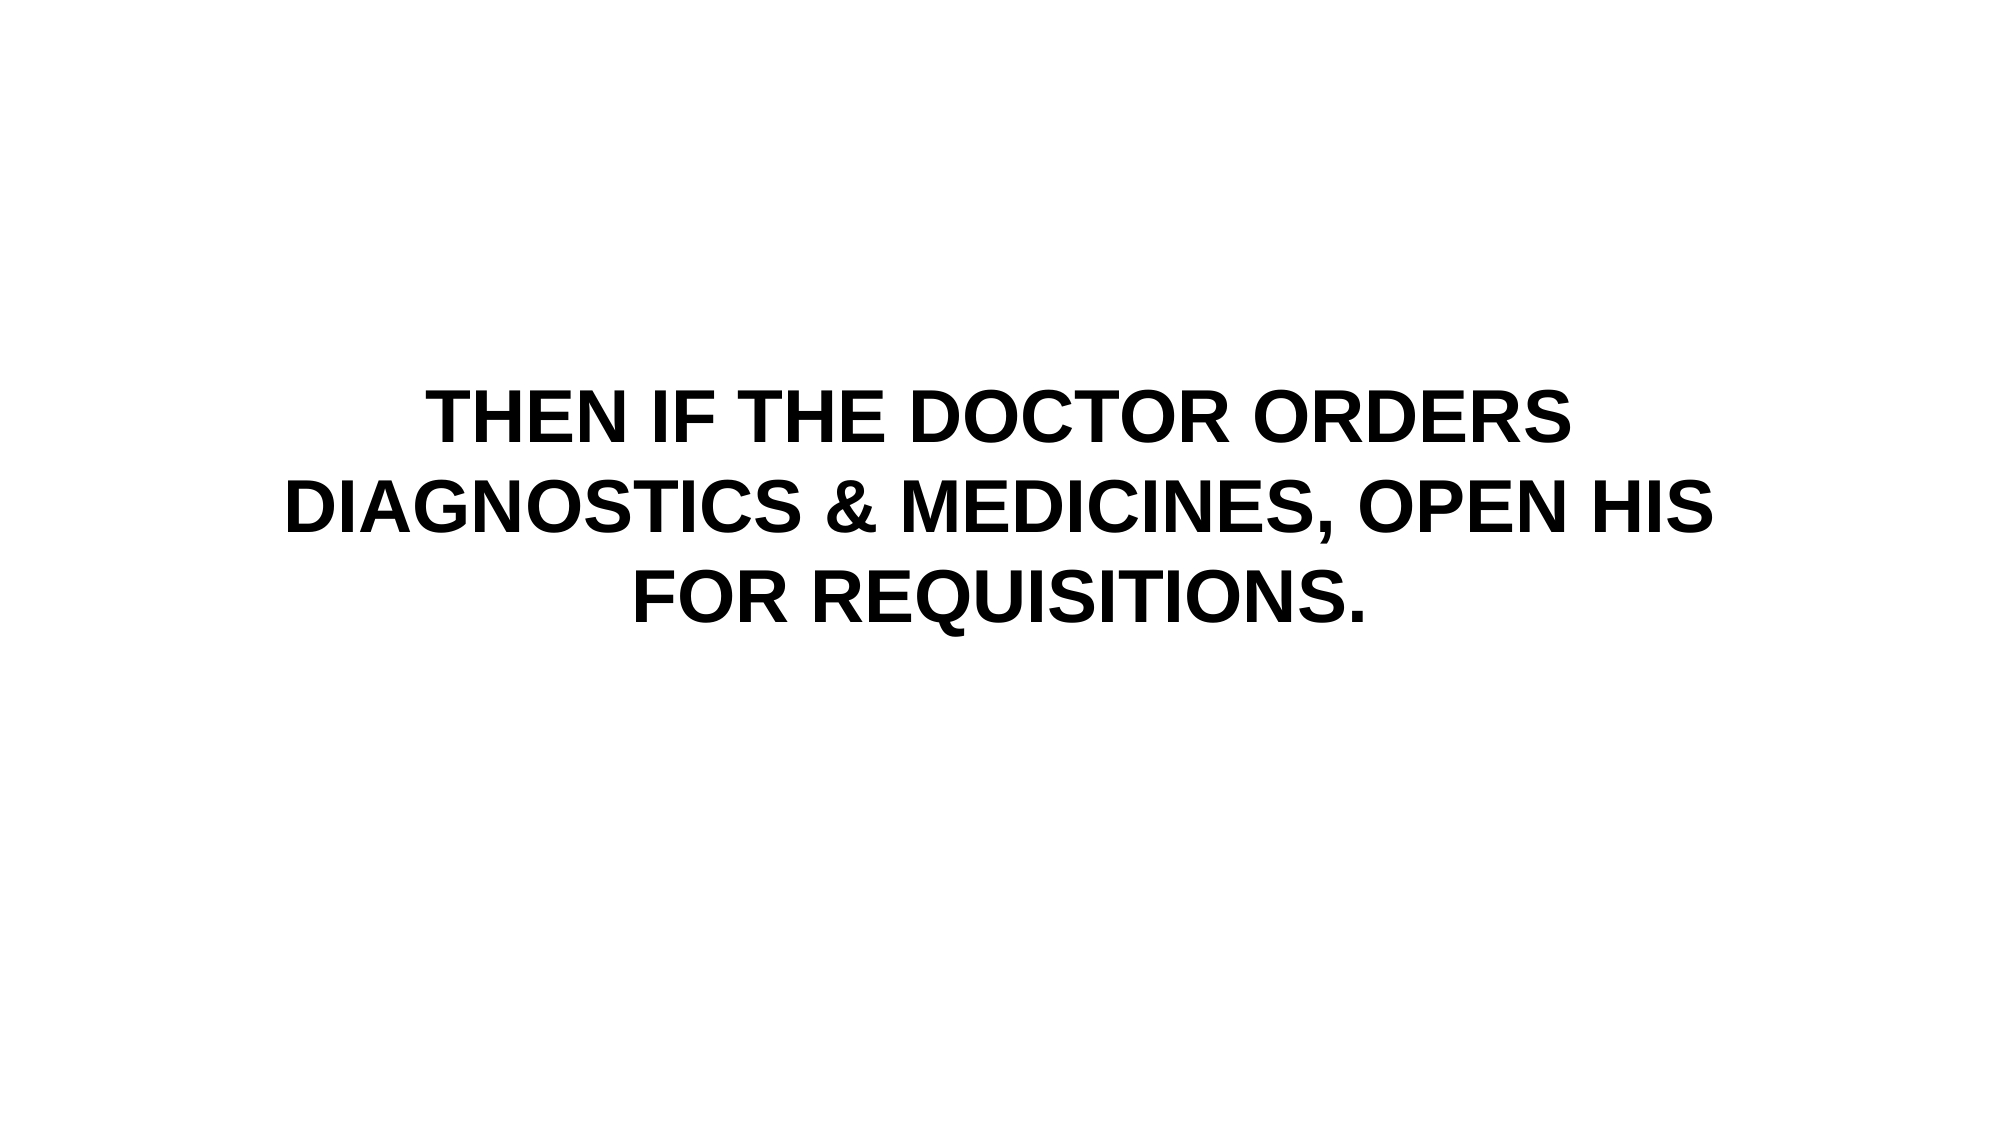

THEN IF THE DOCTOR ORDERS DIAGNOSTICS & MEDICINES, OPEN HIS FOR REQUISITIONS.